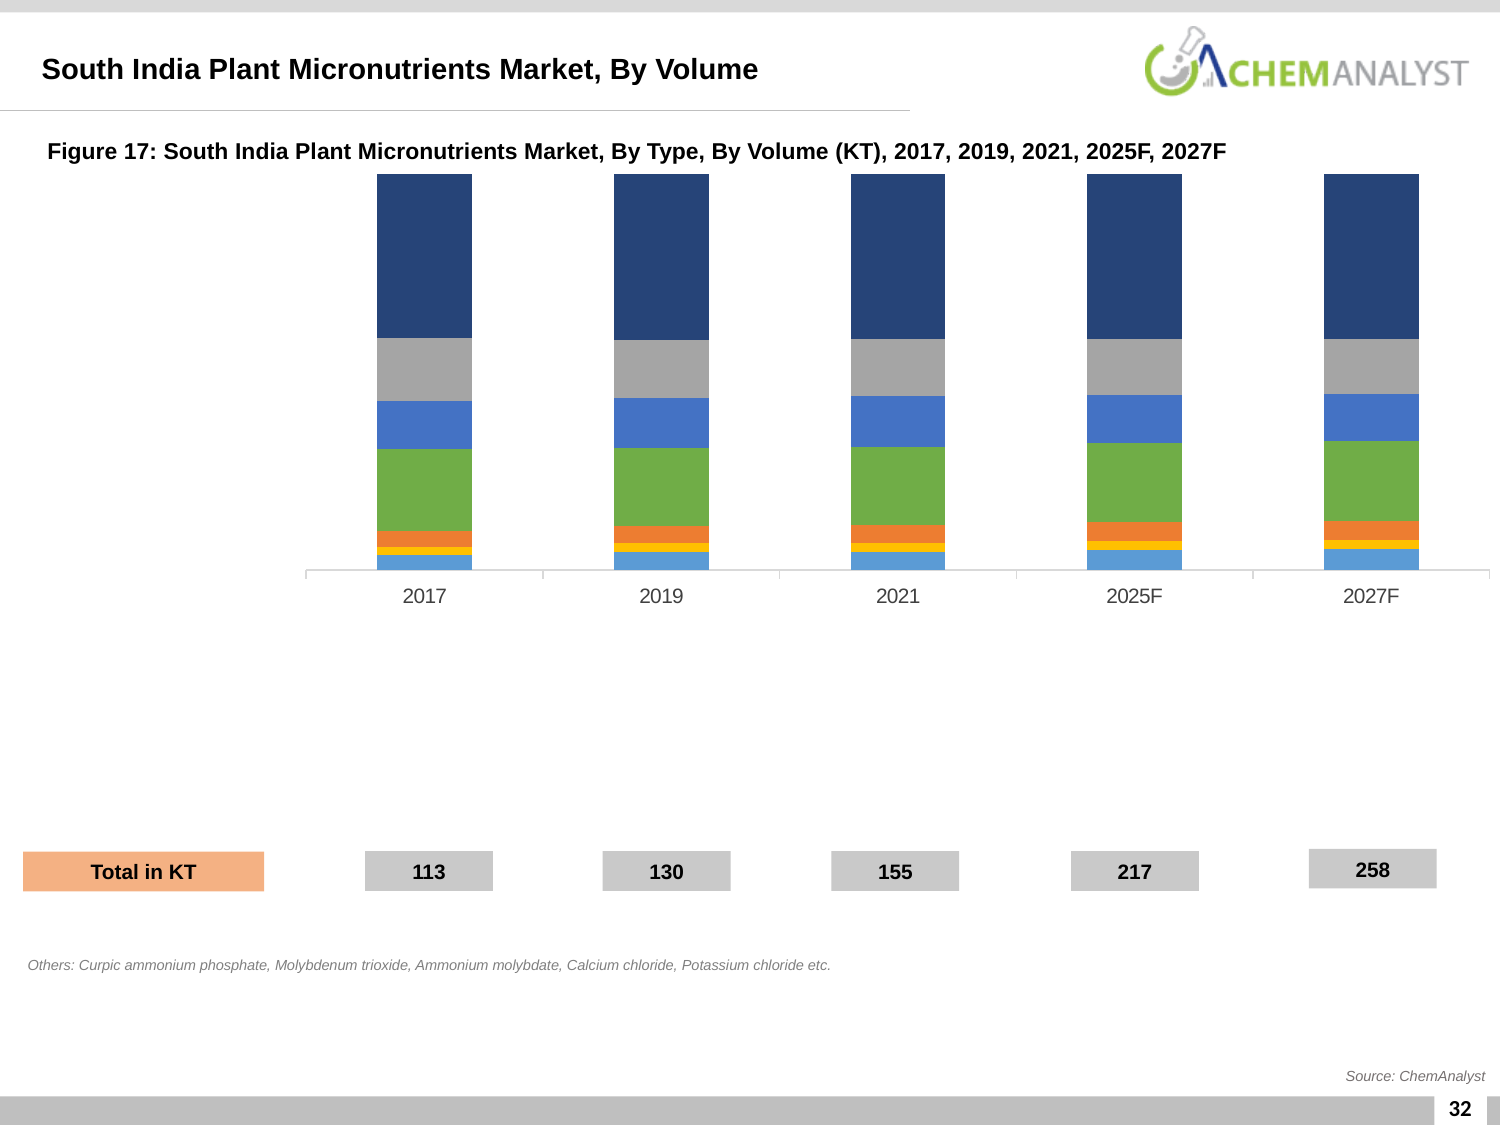

South India Plant Micronutrients Market, By Volume
Figure 17: South India Plant Micronutrients Market, By Type, By Volume (KT), 2017, 2019, 2021, 2025F, 2027F

### Chart

| Category | Others | Magnesium Sulphate | Copper Sulphate (Cu) | Ferrous Sulphate (Fe) | Manganese Sulphate (Mn) | Borax / Boric Acid (B) | Zinc Sulphate (Zn) |
|---|---|---|---|---|---|---|---|
| 2017 | 4.208215722519673 | 2.2338517776377955 | 4.749755547401575 | 23.421597426141737 | 13.662598498582676 | 17.904660460157483 | 46.64011741795276 |
| 2019 | 6.066236432610682 | 2.6425879738625944 | 5.662688515419846 | 25.605766229496176 | 16.467358556335867 | 19.12296420494656 | 54.60914556824427 |
| 2021 | 7.180086496754235 | 3.2101034661514687 | 7.211101989180835 | 30.736352994744983 | 19.787884168160744 | 22.439708770633697 | 64.51222424729522 |
| 2025F | 11.053129549848473 | 4.668807177244427 | 10.336521936596966 | 43.561056732801504 | 26.471050925864922 | 30.466681254297356 | 90.59657462076163 |
| 2027F | 13.793605561967718 | 5.605266679676031 | 12.476238738633748 | 52.203889214862954 | 30.919374265309713 | 35.69805784014873 | 107.61078796096933 |
258
113
130
155
217
Total in KT
Others: Curpic ammonium phosphate, Molybdenum trioxide, Ammonium molybdate, Calcium chloride, Potassium chloride etc.
Source: ChemAnalyst